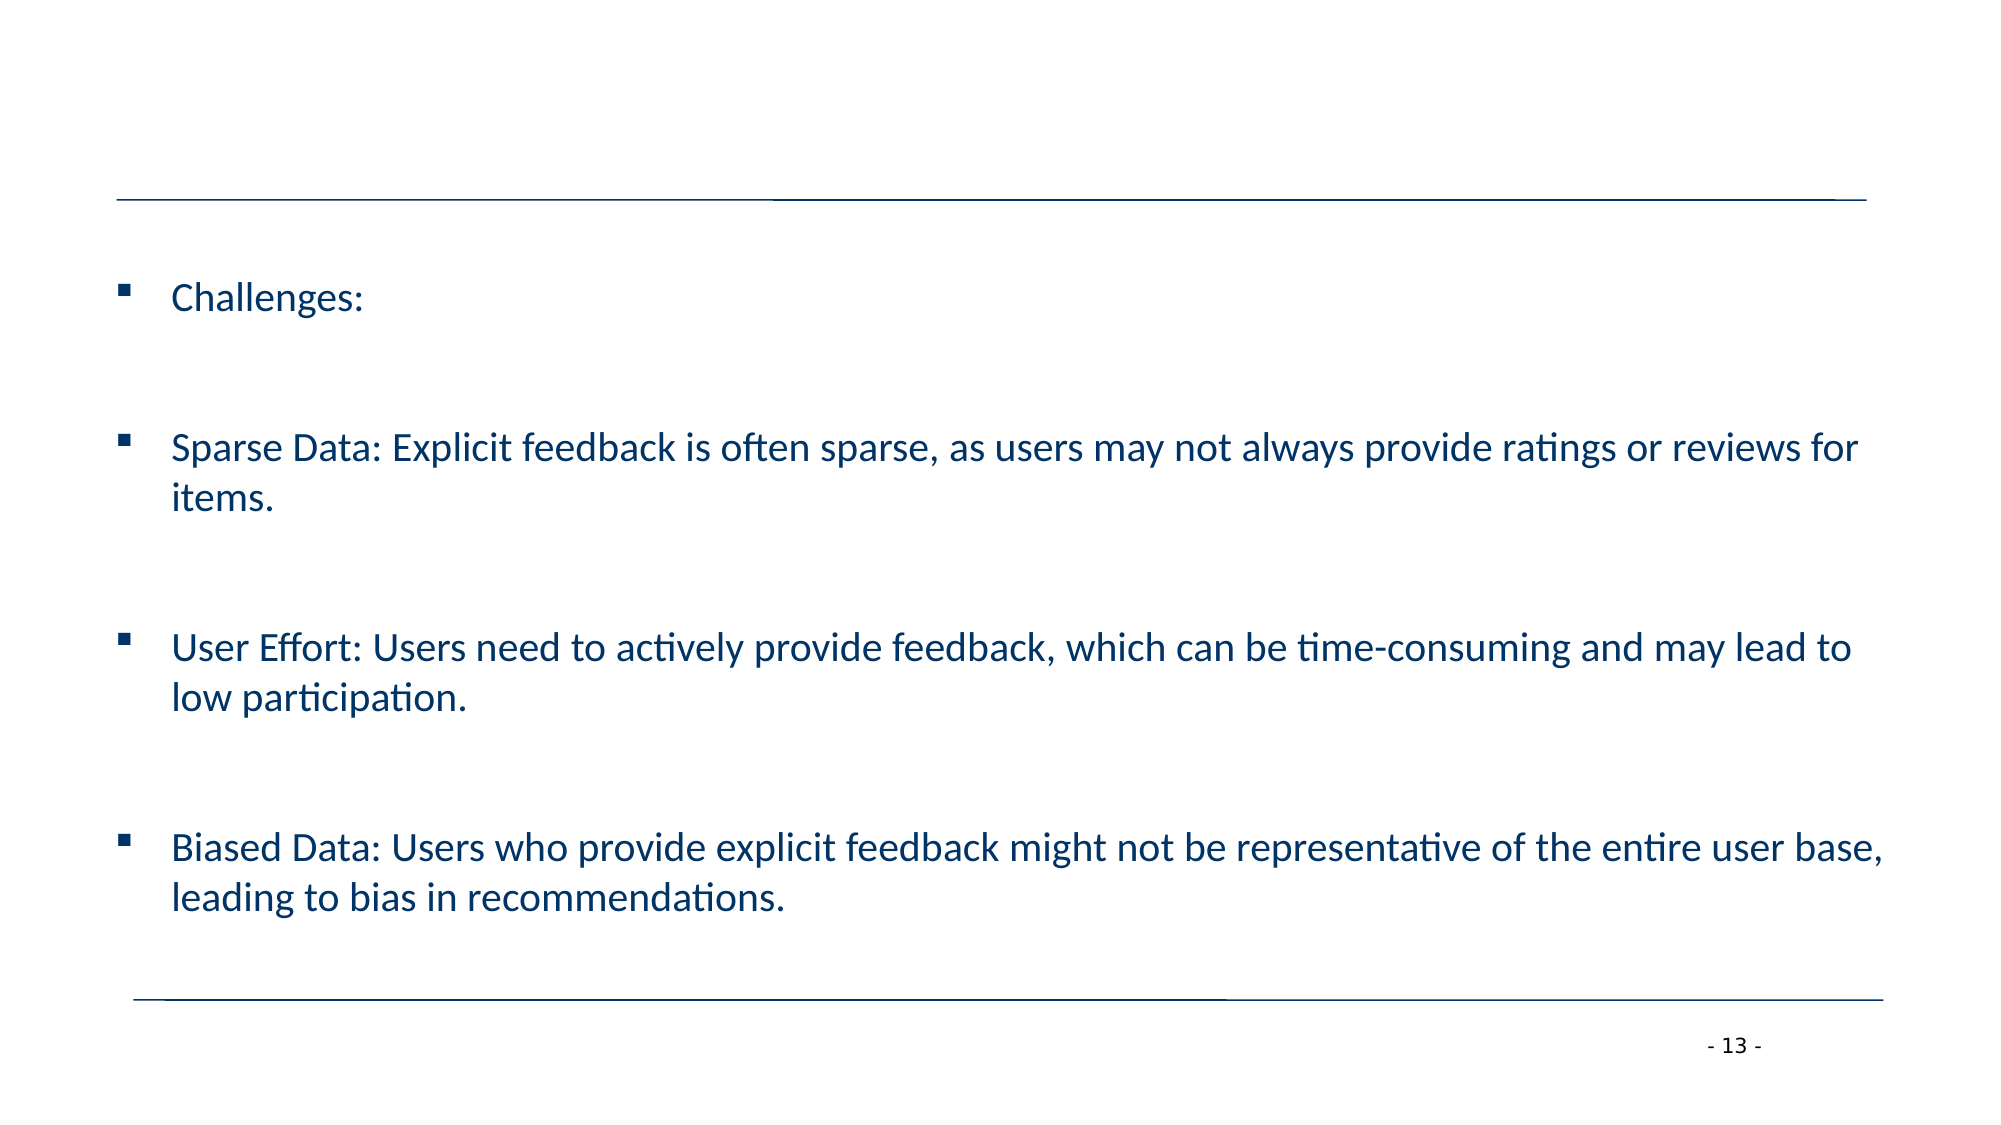

Challenges:

Sparse Data: Explicit feedback is often sparse, as users may not always provide ratings or reviews for items.

User Effort: Users need to actively provide feedback, which can be time-consuming and may lead to low participation.

Biased Data: Users who provide explicit feedback might not be representative of the entire user base, leading to bias in recommendations.